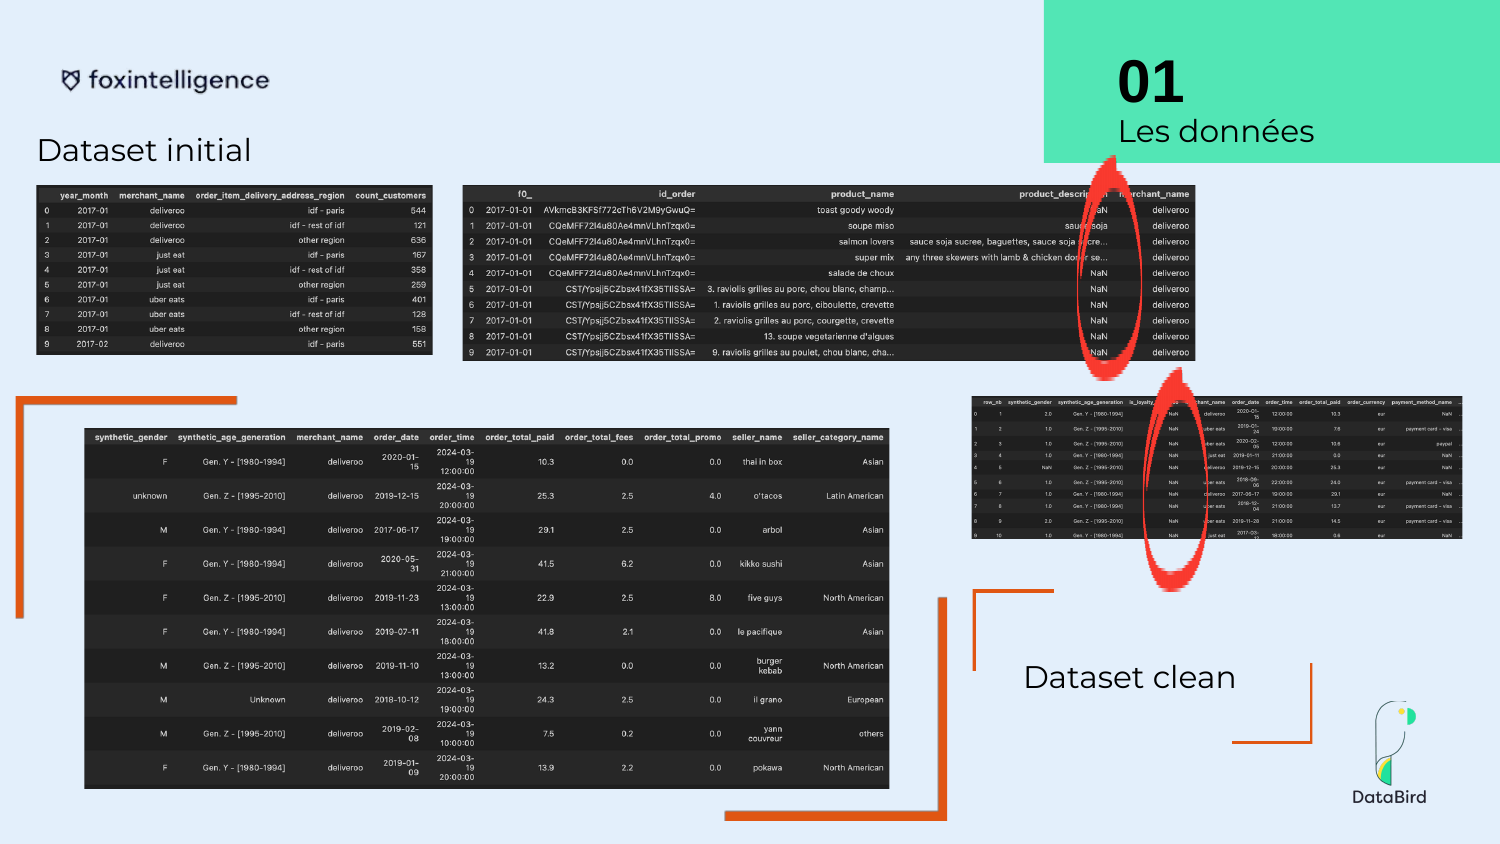

01

Les données
Dataset initial

Dataset clean